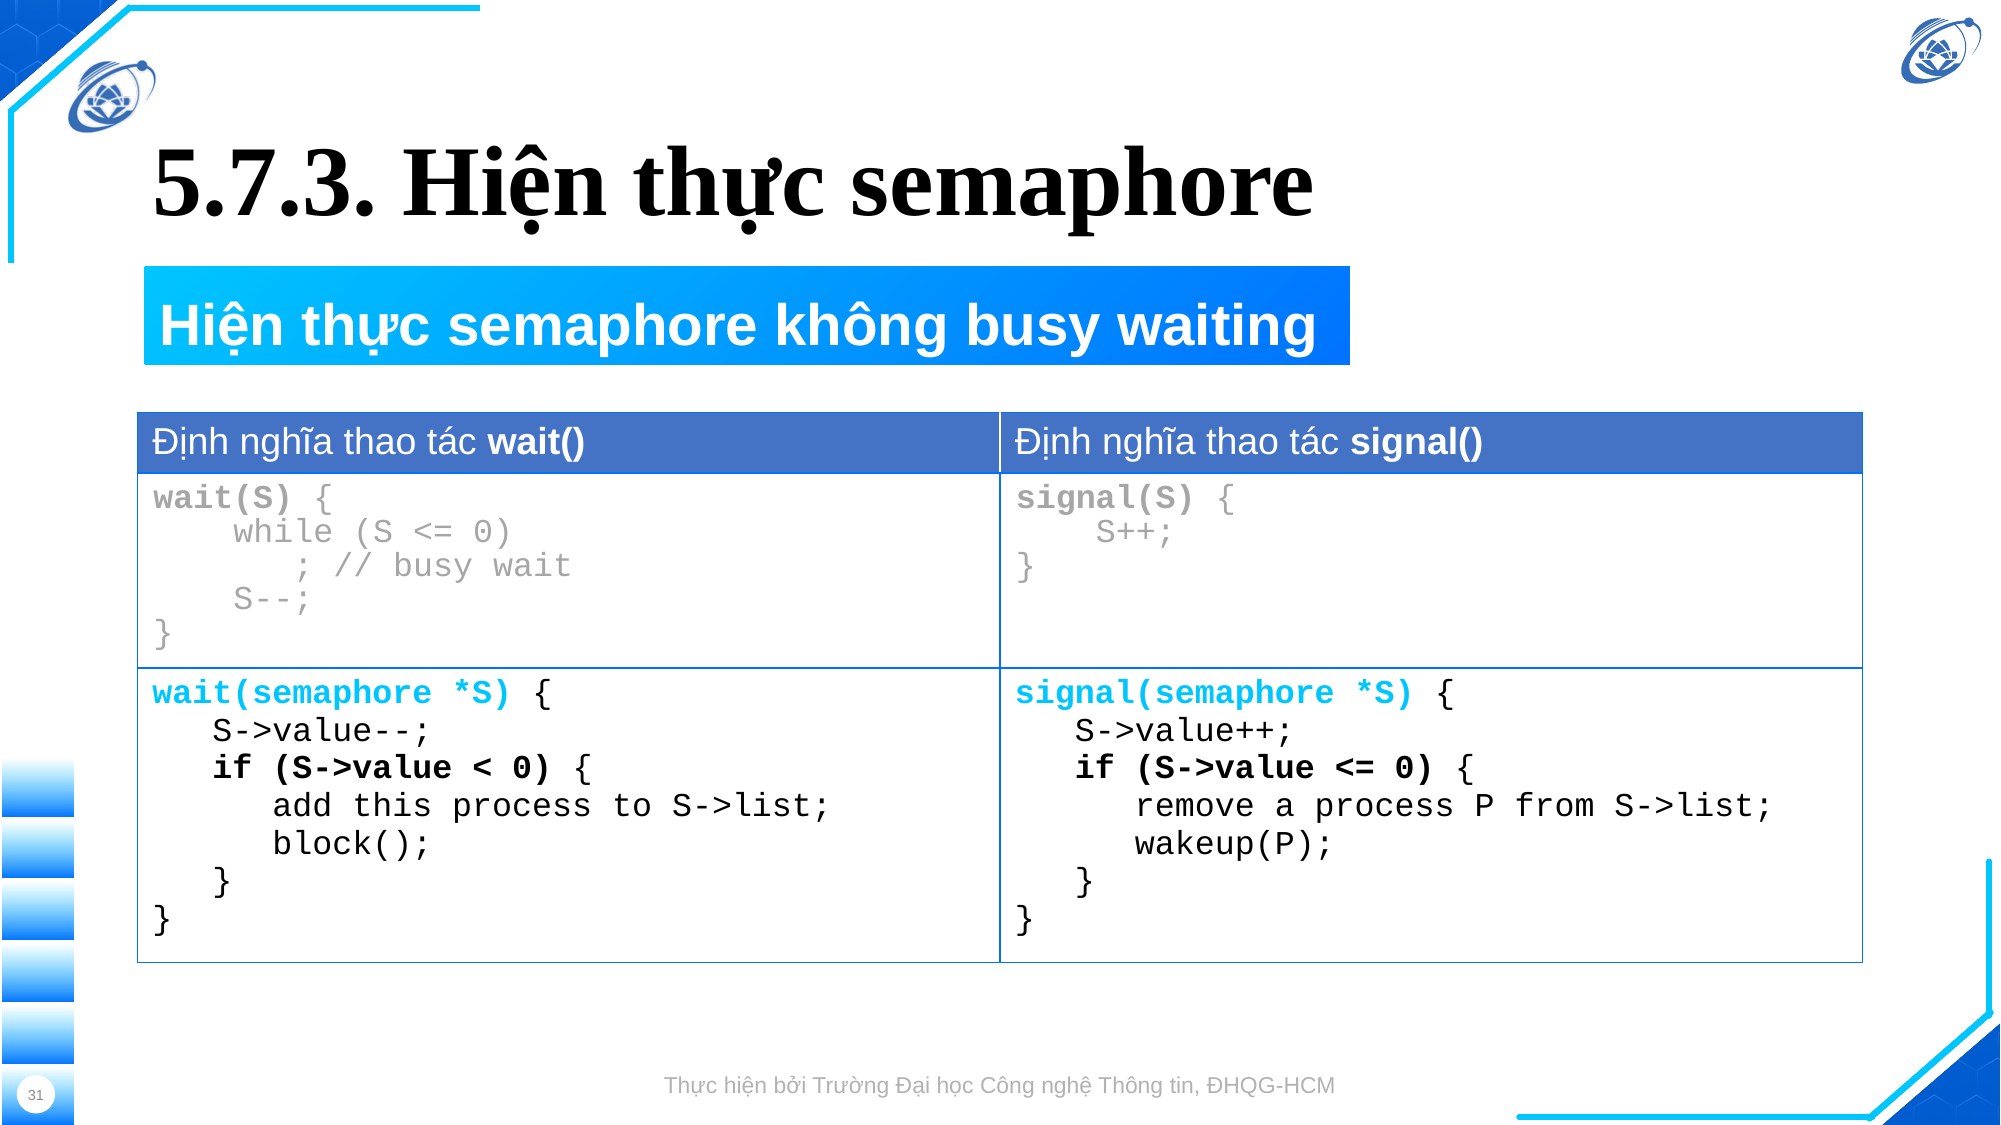

# 5.7.3. Hiện thực semaphore
Hiện thực semaphore không busy waiting
| Định nghĩa thao tác wait() | Định nghĩa thao tác signal() |
| --- | --- |
| wait(S) { while (S <= 0) ; // busy wait S--; } | signal(S) { S++; } |
| wait(semaphore \*S) { S->value--; if (S->value < 0) { add this process to S->list; block(); } } | signal(semaphore \*S) { S->value++; if (S->value <= 0) { remove a process P from S->list; wakeup(P); } } |
Thực hiện bởi Trường Đại học Công nghệ Thông tin, ĐHQG-HCM
31